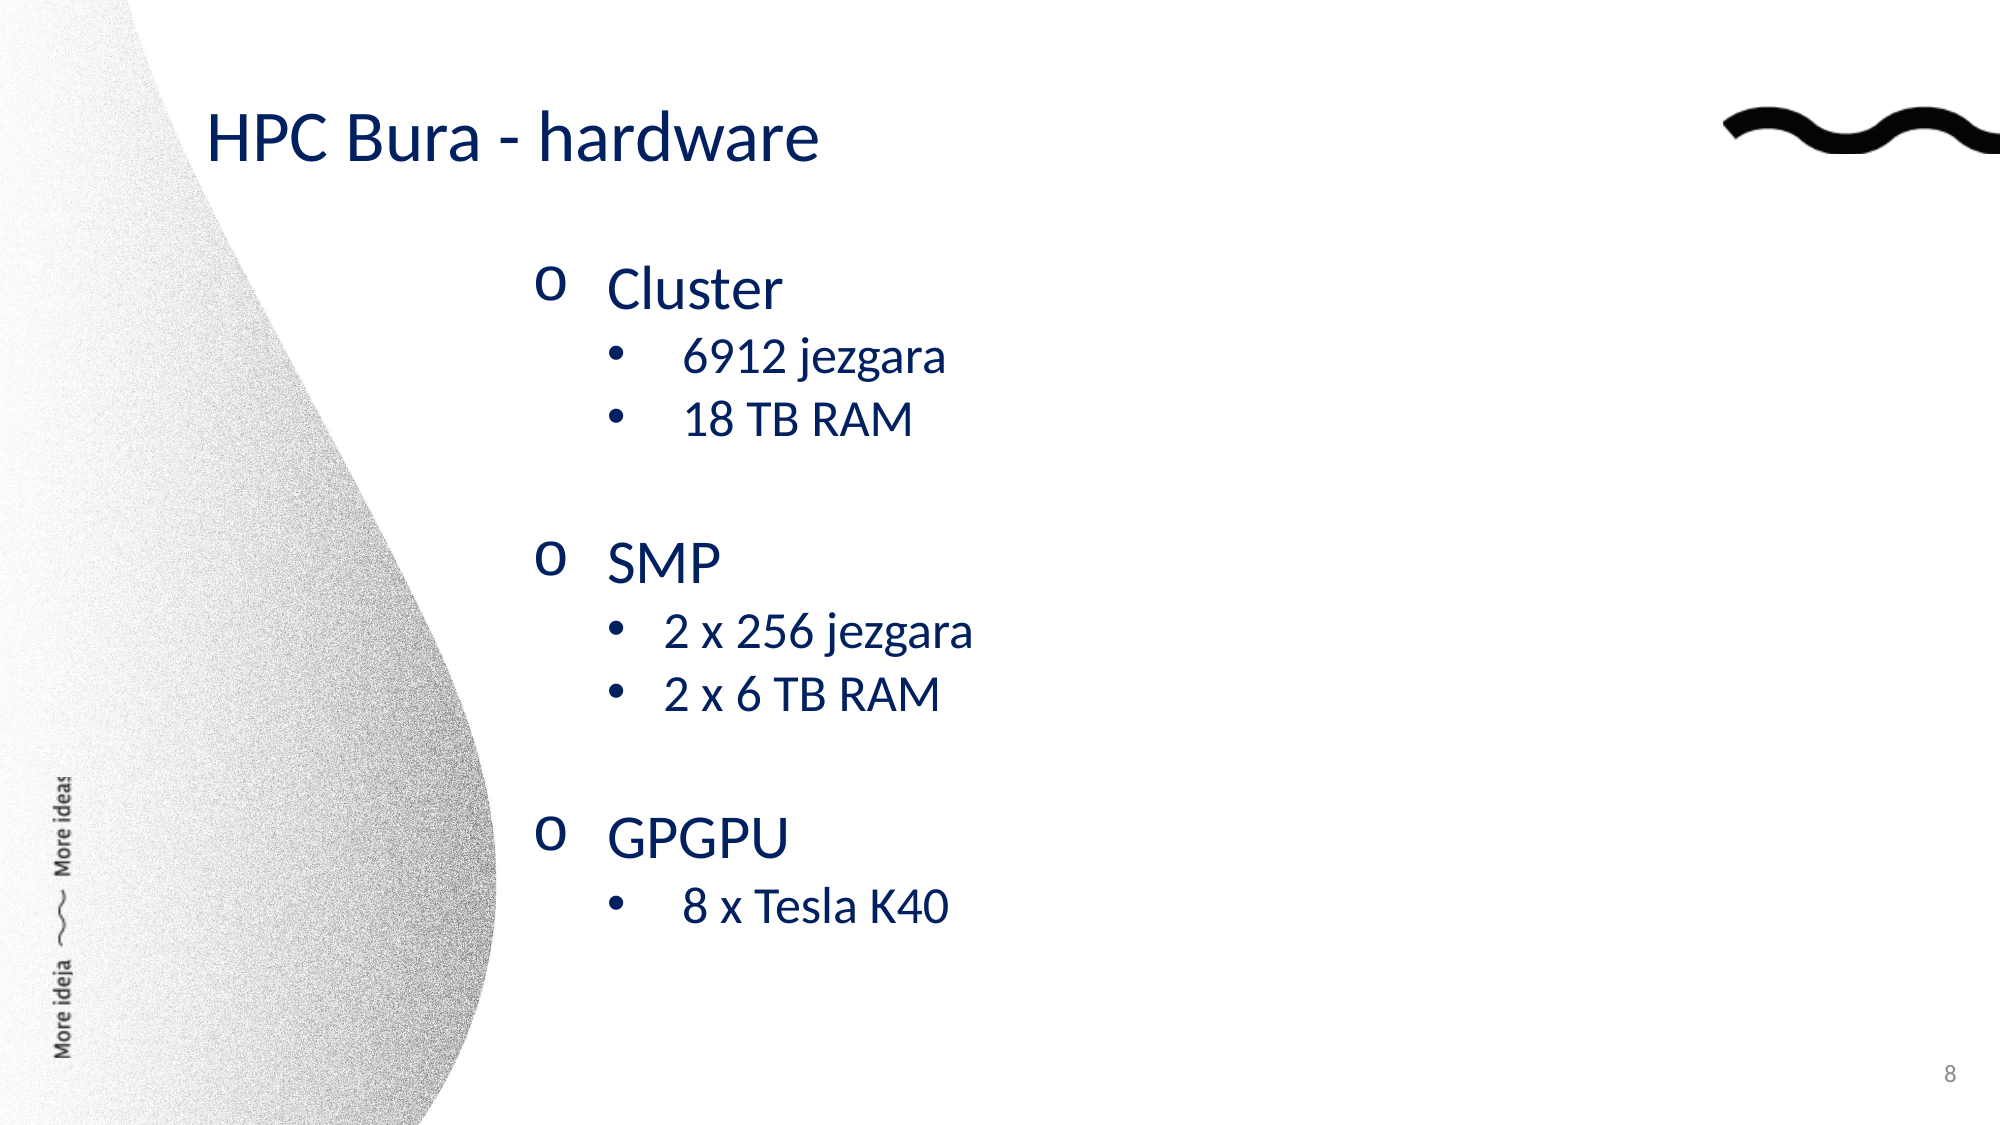

HPC Bura - hardware
Cluster
6912 jezgara
18 TB RAM

SMP
2 x 256 jezgara
2 x 6 TB RAM

GPGPU
8 x Tesla K40

8